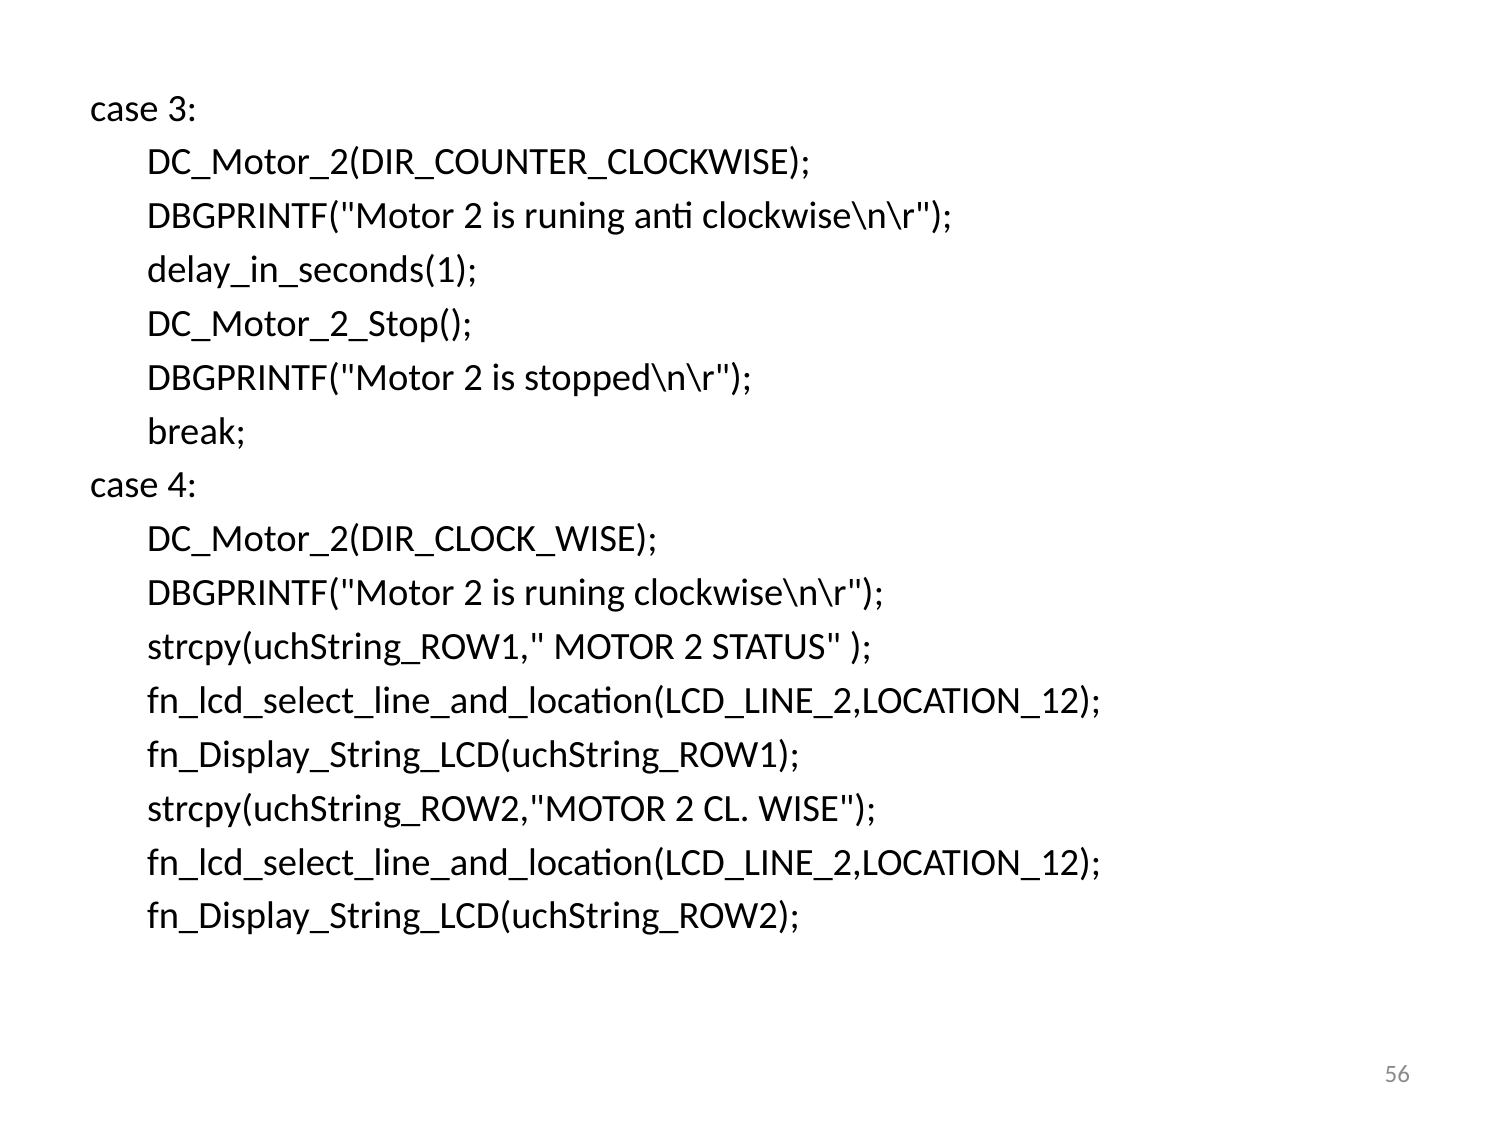

case 3:
		DC_Motor_2(DIR_COUNTER_CLOCKWISE);
		DBGPRINTF("Motor 2 is runing anti clockwise\n\r");
		delay_in_seconds(1);
		DC_Motor_2_Stop();
		DBGPRINTF("Motor 2 is stopped\n\r");
		break;
case 4:
		DC_Motor_2(DIR_CLOCK_WISE);
		DBGPRINTF("Motor 2 is runing clockwise\n\r");
		strcpy(uchString_ROW1," MOTOR 2 STATUS" );
						fn_lcd_select_line_and_location(LCD_LINE_2,LOCATION_12);
		fn_Display_String_LCD(uchString_ROW1);
		strcpy(uchString_ROW2,"MOTOR 2 CL. WISE");
						fn_lcd_select_line_and_location(LCD_LINE_2,LOCATION_12);
		fn_Display_String_LCD(uchString_ROW2);

56